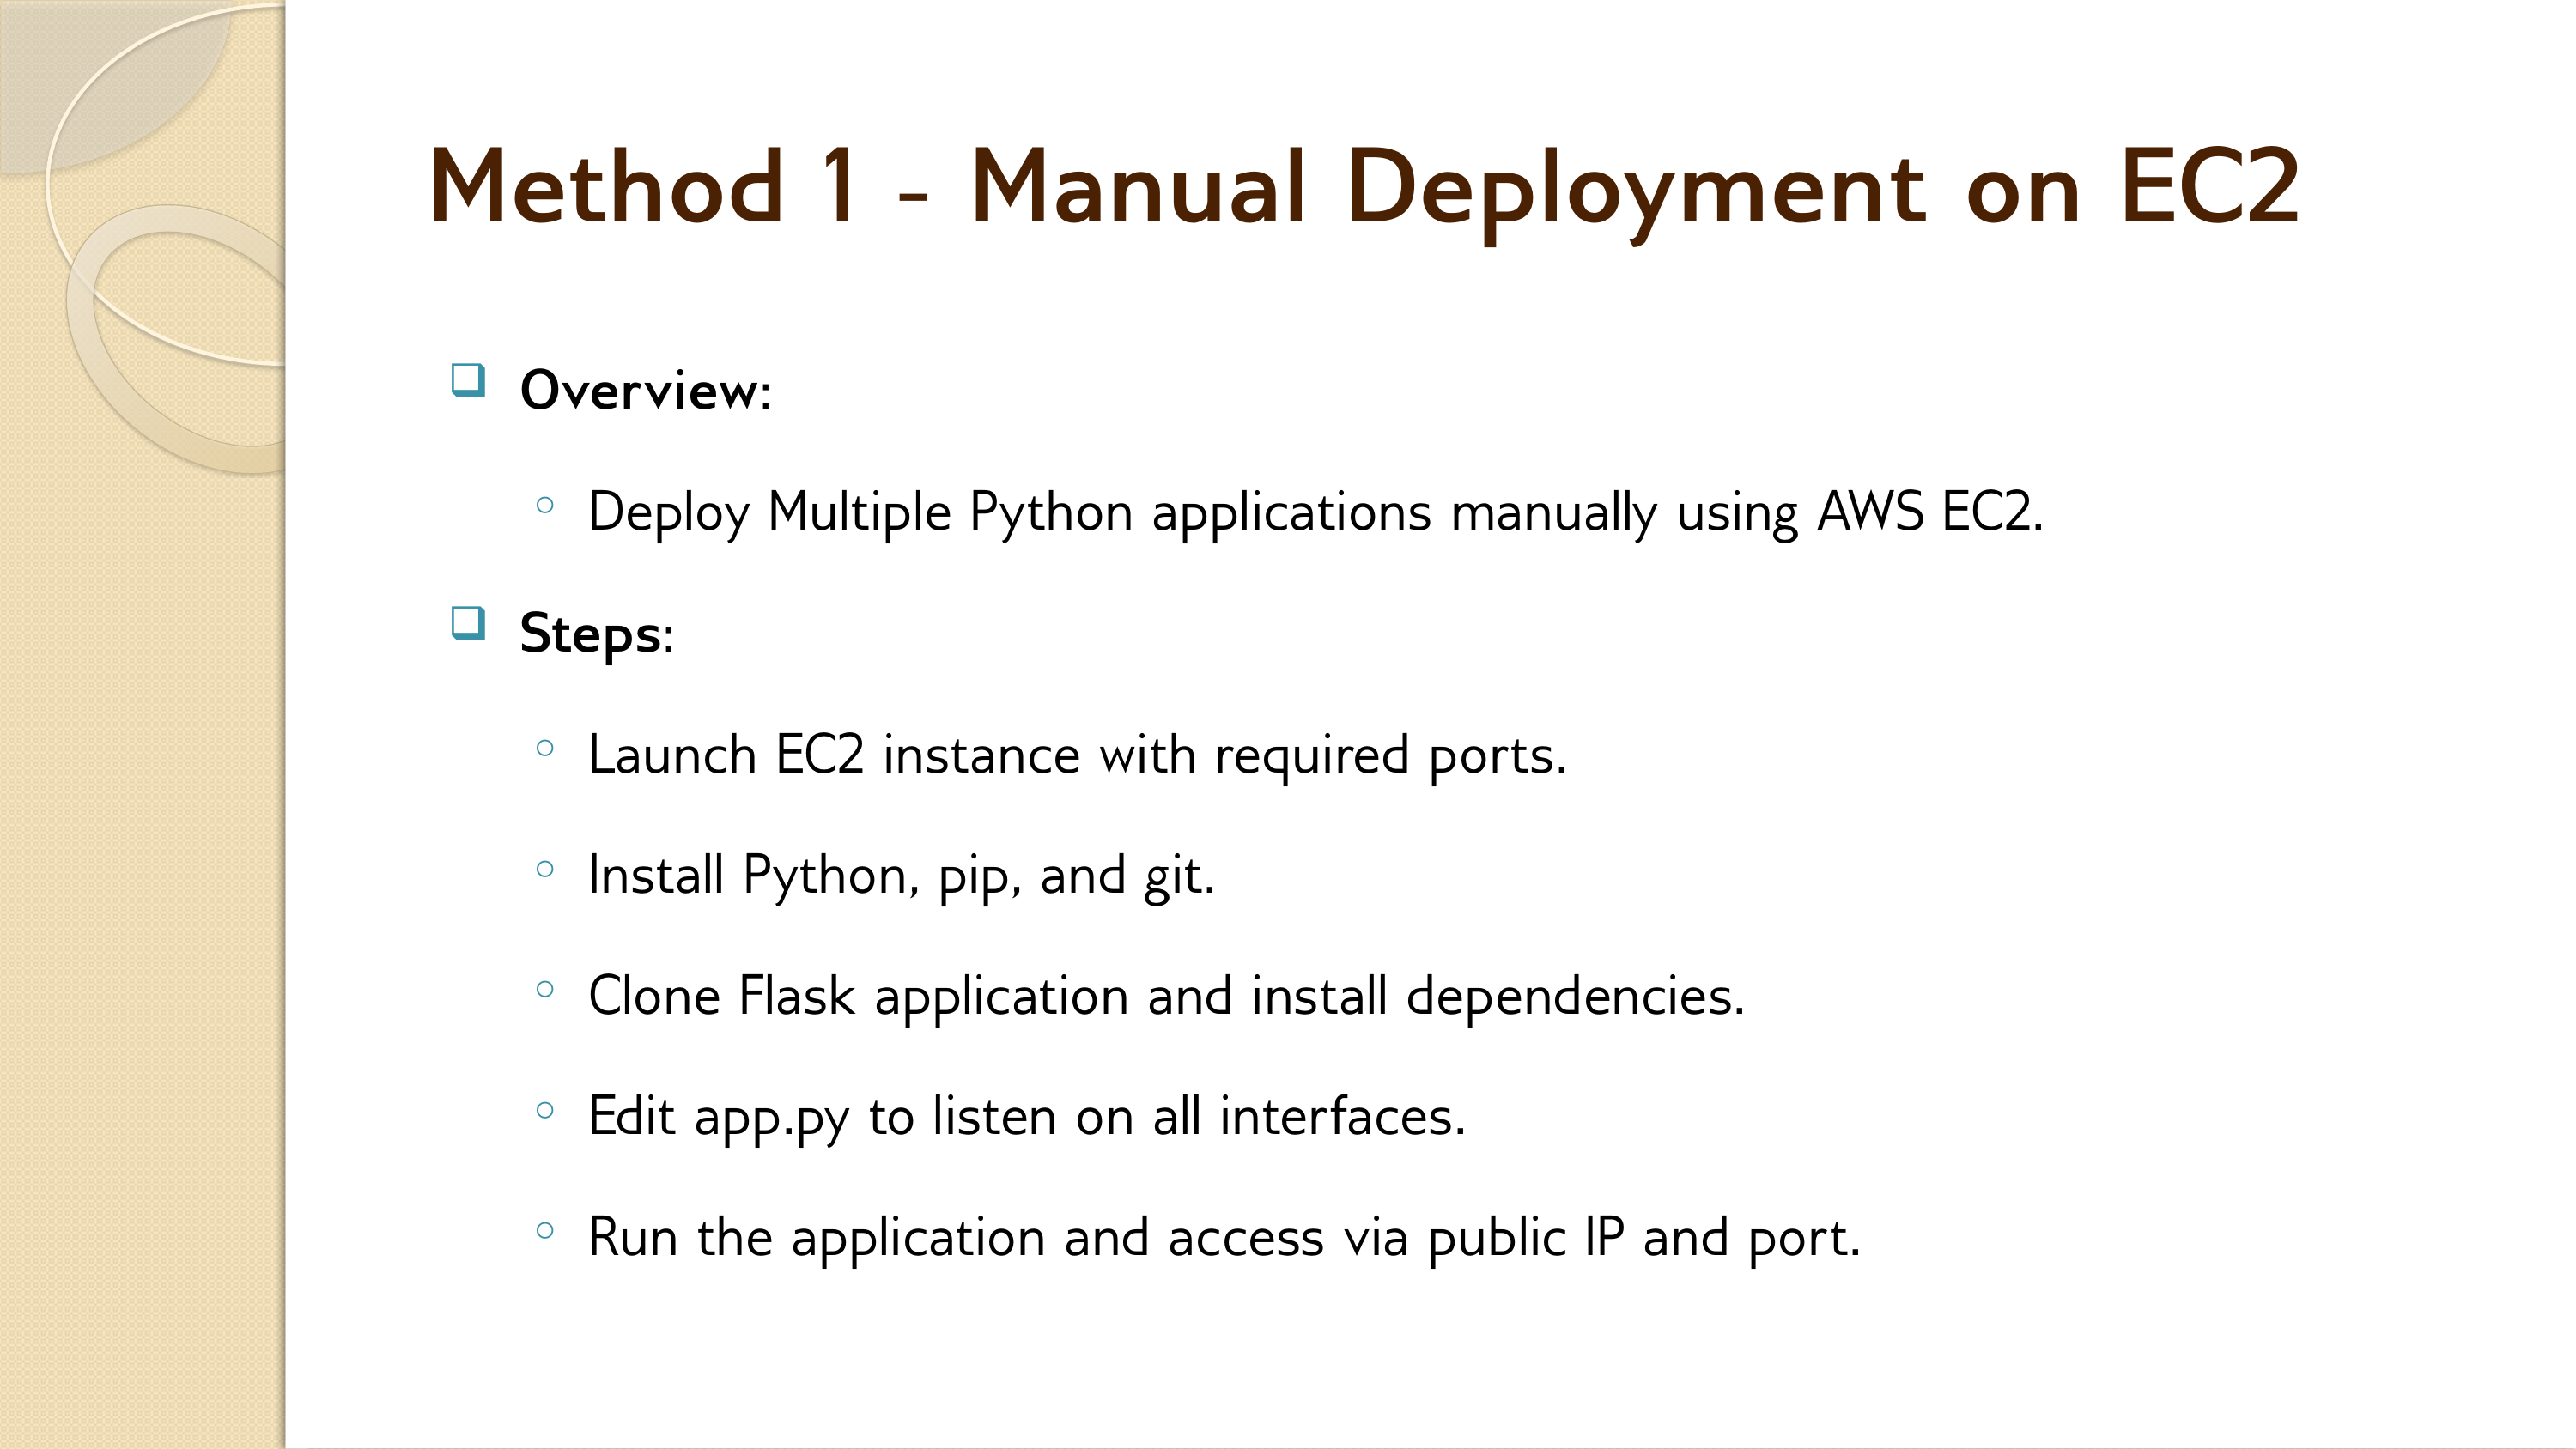

# Method 1 - Manual Deployment on EC2
Overview:
Deploy Multiple Python applications manually using AWS EC2.
Steps:
Launch EC2 instance with required ports.
Install Python, pip, and git.
Clone Flask application and install dependencies.
Edit app.py to listen on all interfaces.
Run the application and access via public IP and port.